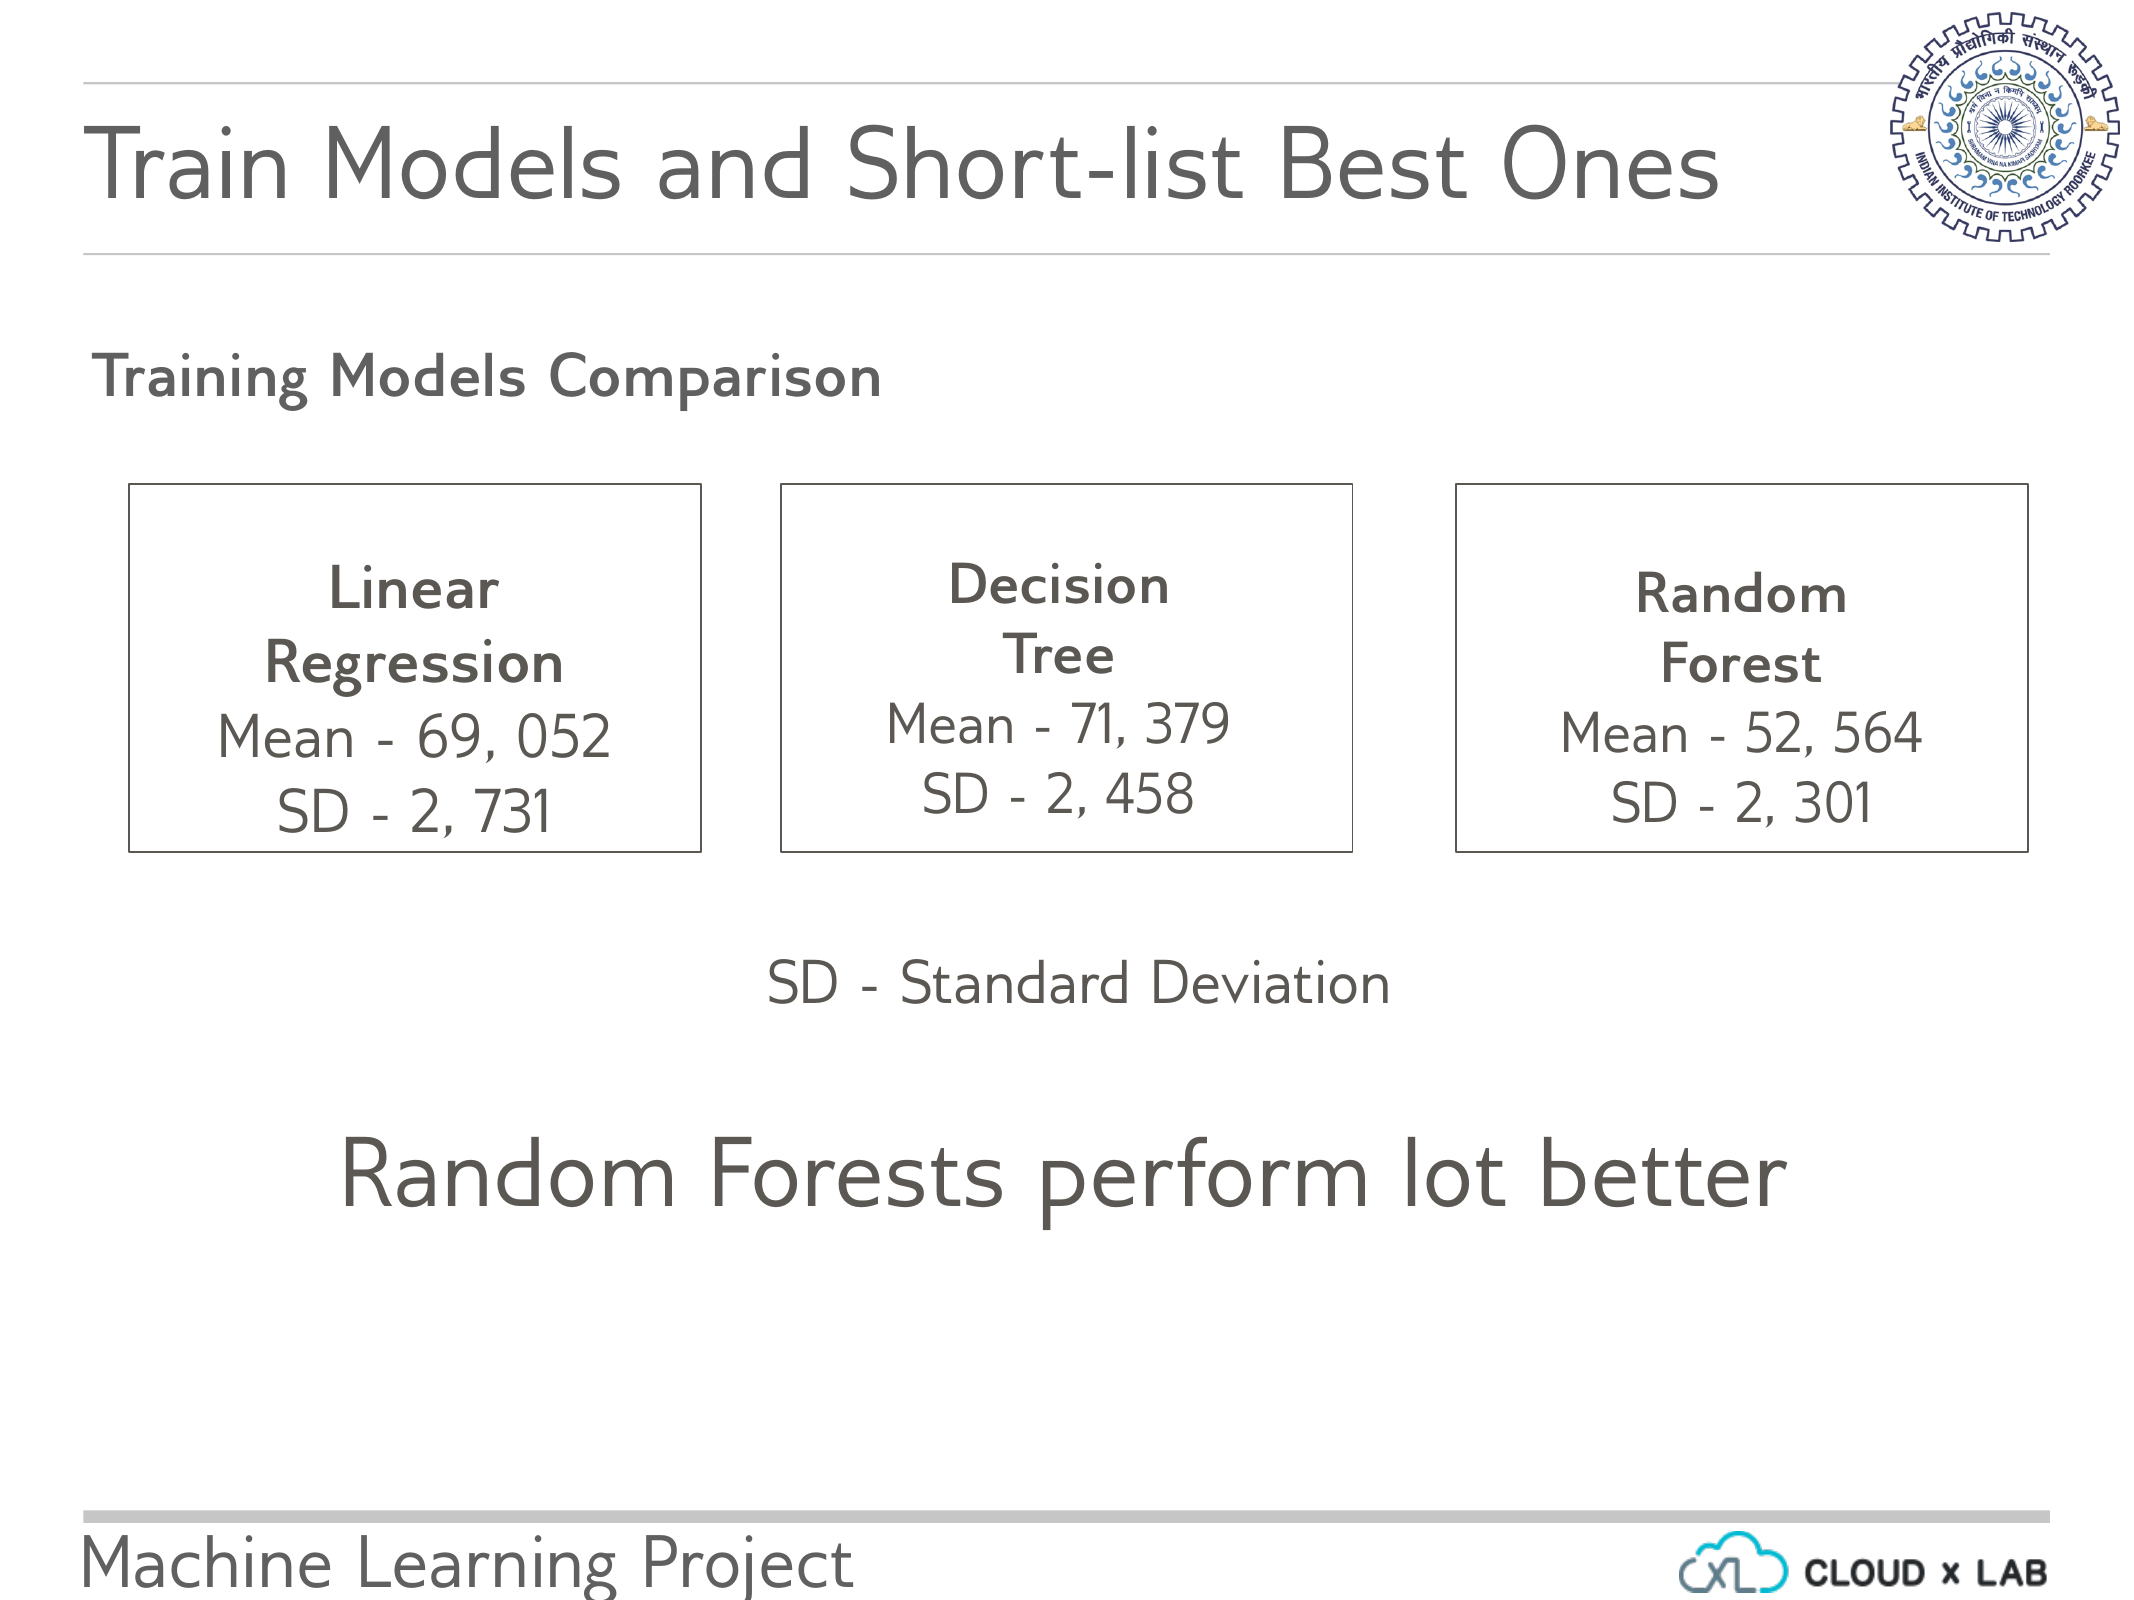

Train Models and Short-list Best Ones
Training Models Comparison

Linear Regression
Mean - 69, 052
SD - 2, 731
Decision
Tree
Mean - 71, 379
SD - 2, 458

Random
Forest
Mean - 52, 564
SD - 2, 301
SD - Standard Deviation

Random Forests perform lot better